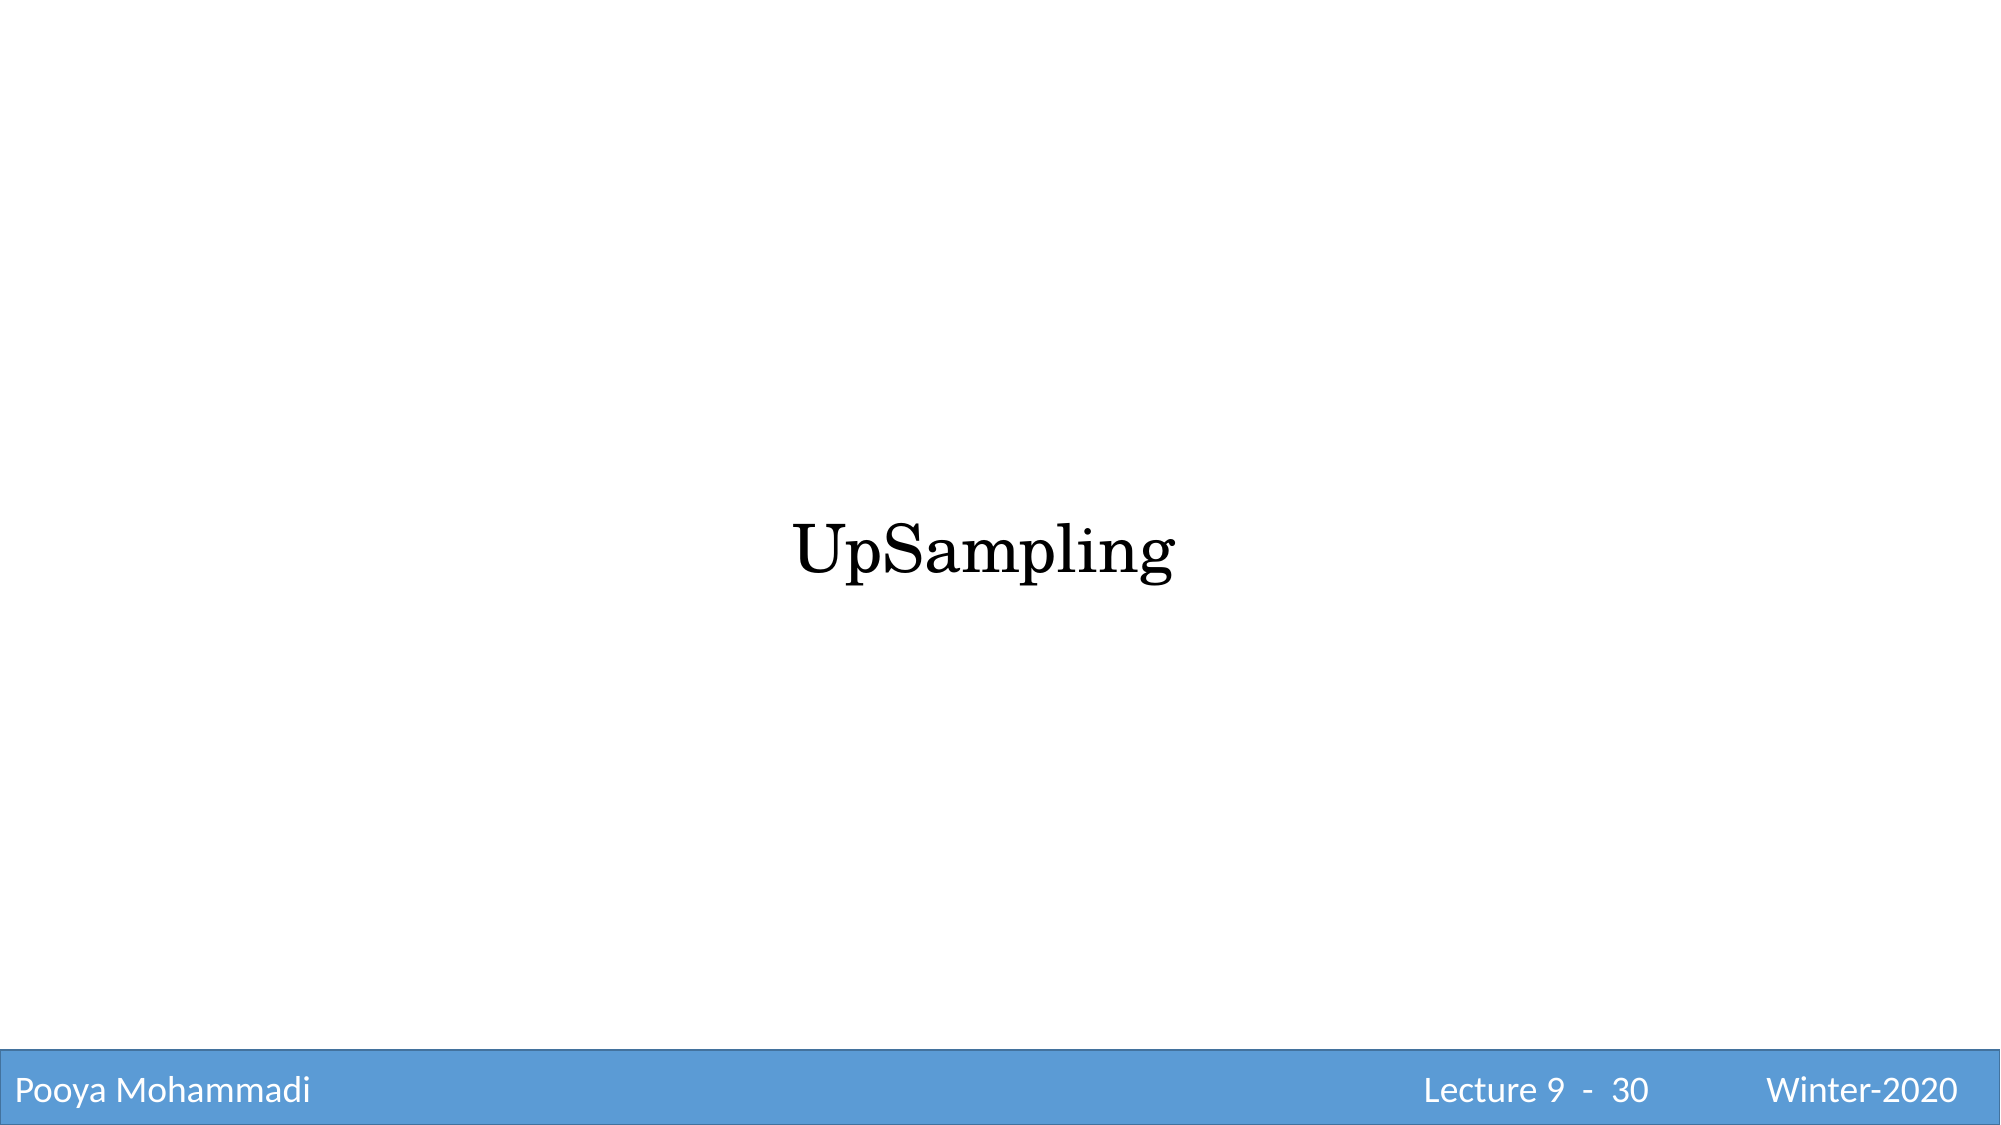

UpSampling
Pooya Mohammadi					     			       Lecture 9  -  30	            Winter-2020